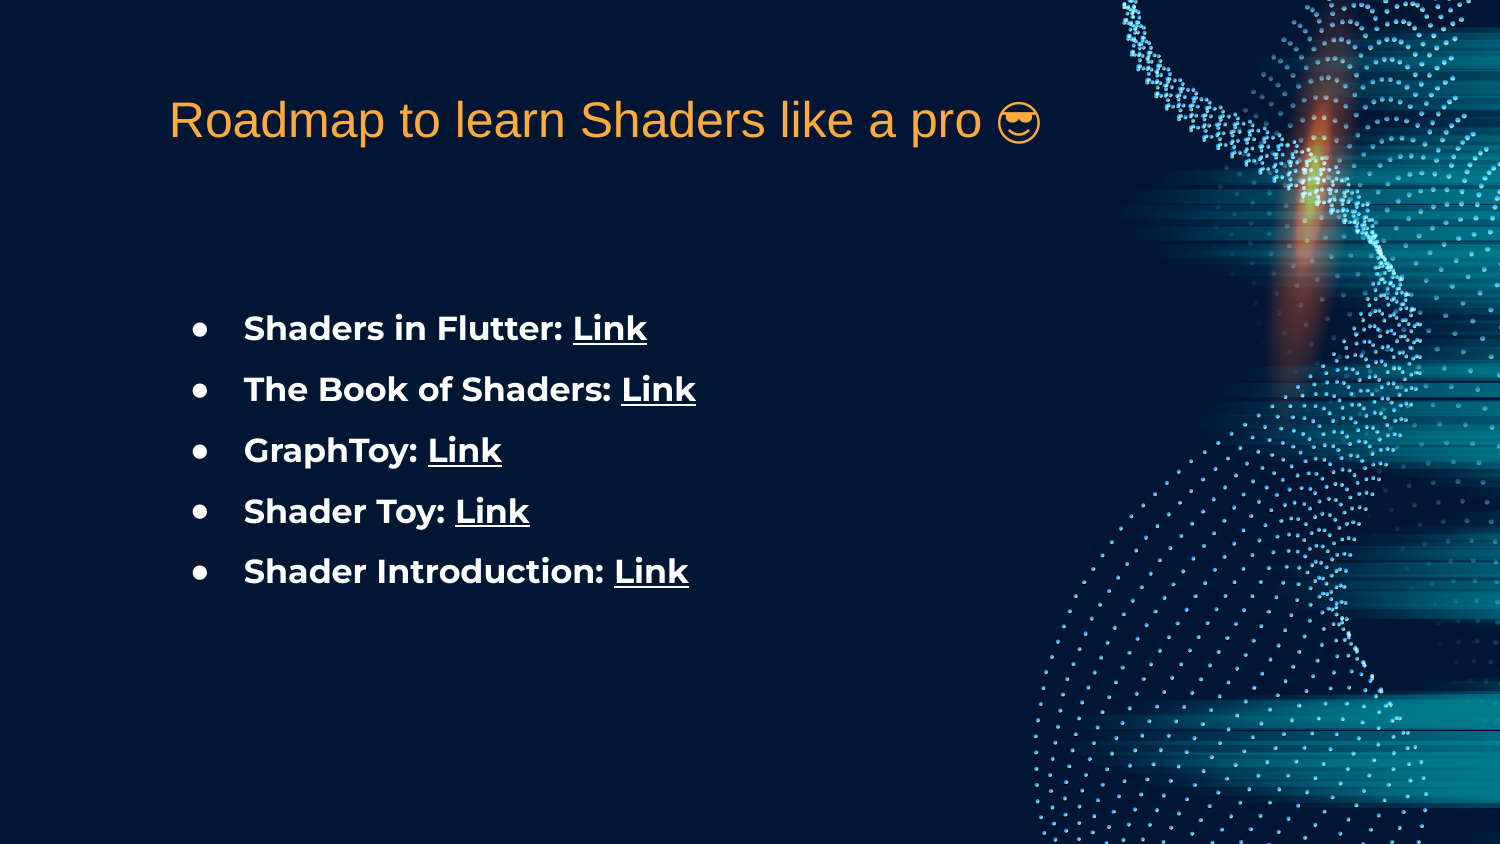

# Roadmap to learn Shaders like a pro 😎
Shaders in Flutter: Link
The Book of Shaders: Link
GraphToy: Link
Shader Toy: Link
Shader Introduction: Link